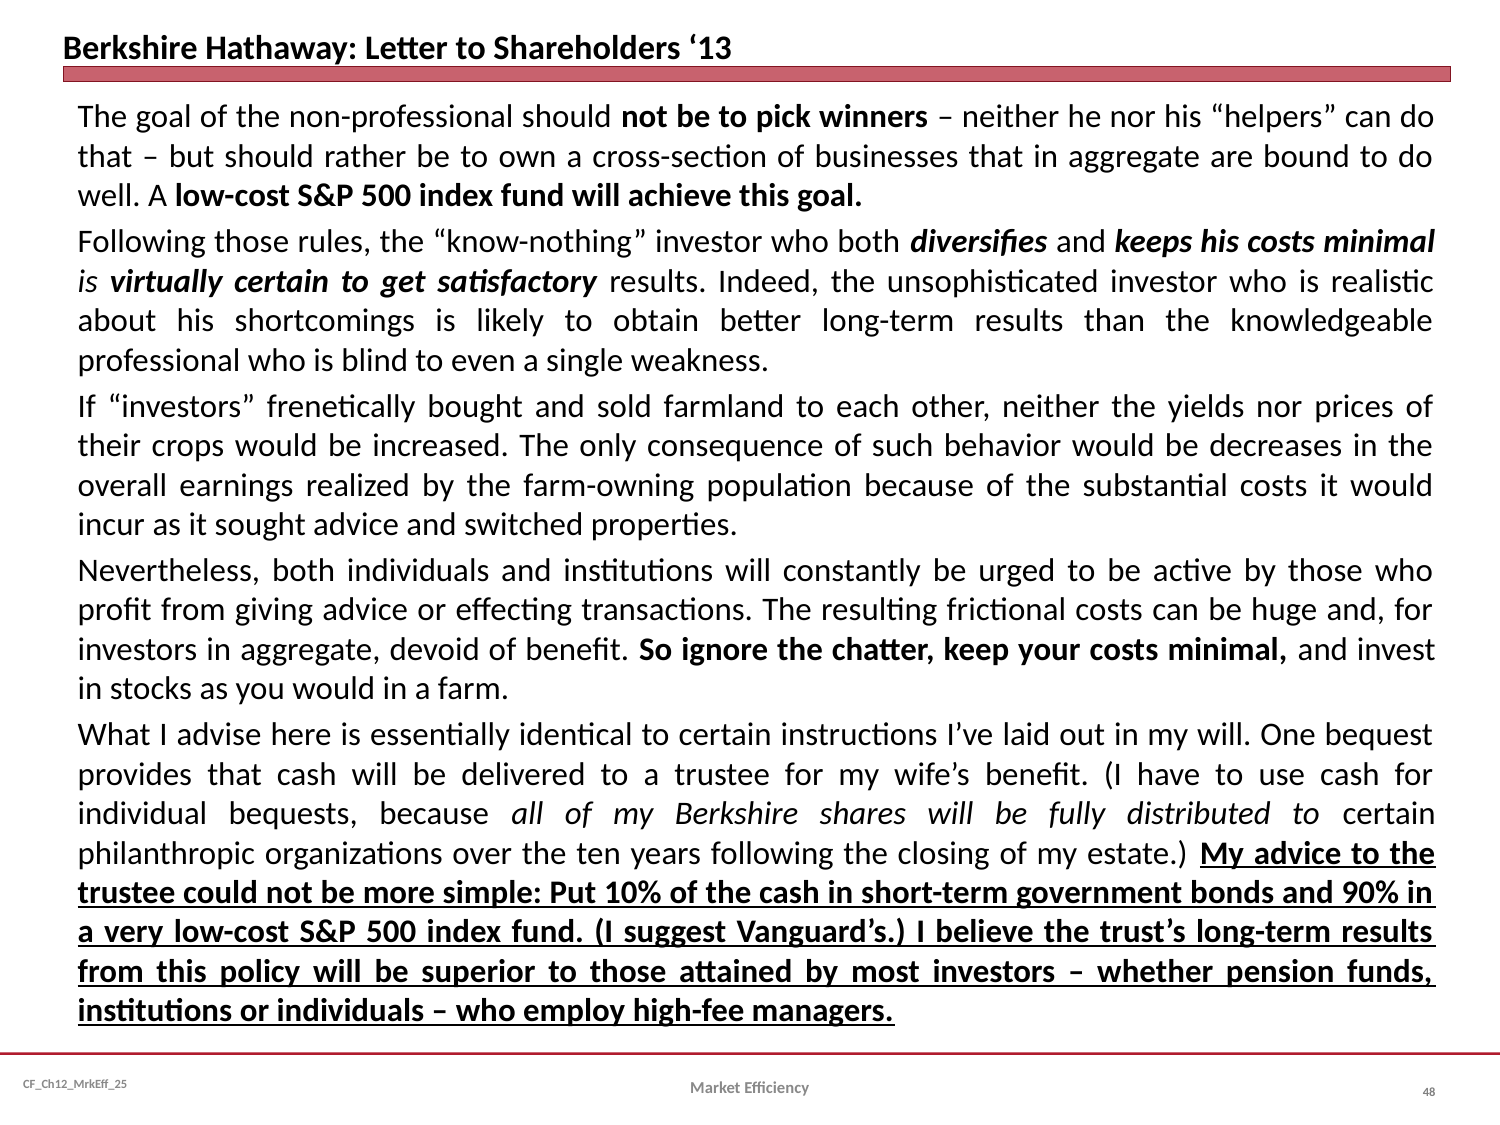

# Berkshire Hathaway: Letter to Shareholders ‘13
The goal of the non-professional should not be to pick winners – neither he nor his “helpers” can do that – but should rather be to own a cross-section of businesses that in aggregate are bound to do well. A low-cost S&P 500 index fund will achieve this goal.
Following those rules, the “know-nothing” investor who both diversifies and keeps his costs minimal is virtually certain to get satisfactory results. Indeed, the unsophisticated investor who is realistic about his shortcomings is likely to obtain better long-term results than the knowledgeable professional who is blind to even a single weakness.
If “investors” frenetically bought and sold farmland to each other, neither the yields nor prices of their crops would be increased. The only consequence of such behavior would be decreases in the overall earnings realized by the farm-owning population because of the substantial costs it would incur as it sought advice and switched properties.
Nevertheless, both individuals and institutions will constantly be urged to be active by those who profit from giving advice or effecting transactions. The resulting frictional costs can be huge and, for investors in aggregate, devoid of benefit. So ignore the chatter, keep your costs minimal, and invest in stocks as you would in a farm.
What I advise here is essentially identical to certain instructions I’ve laid out in my will. One bequest provides that cash will be delivered to a trustee for my wife’s benefit. (I have to use cash for individual bequests, because all of my Berkshire shares will be fully distributed to certain philanthropic organizations over the ten years following the closing of my estate.) My advice to the trustee could not be more simple: Put 10% of the cash in short-term government bonds and 90% in a very low-cost S&P 500 index fund. (I suggest Vanguard’s.) I believe the trust’s long-term results from this policy will be superior to those attained by most investors – whether pension funds, institutions or individuals – who employ high-fee managers.
Market Efficiency
48